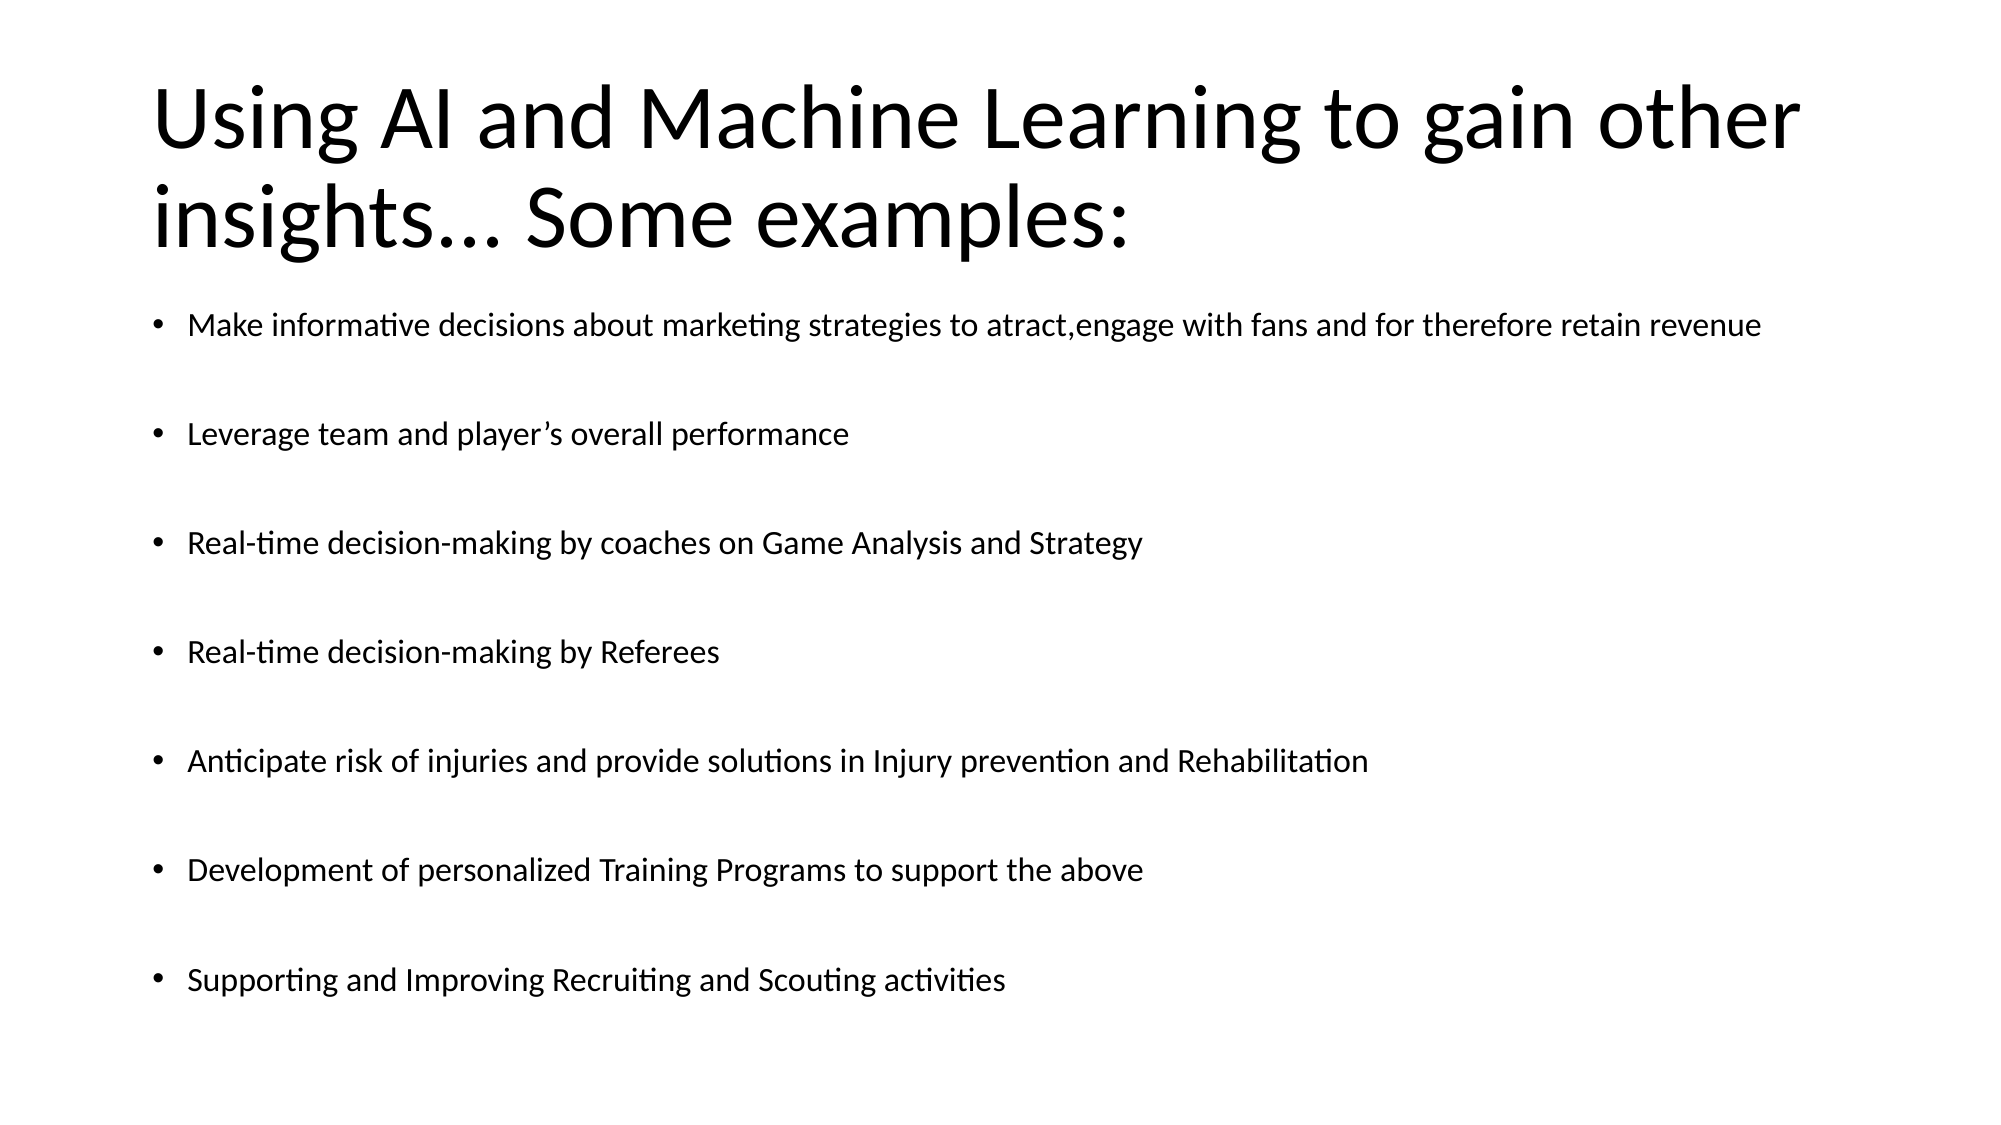

# Using AI and Machine Learning to gain other insights... Some examples:
Make informative decisions about marketing strategies to atract,engage with fans and for therefore retain revenue

Leverage team and player’s overall performance

Real-time decision-making by coaches on Game Analysis and Strategy

Real-time decision-making by Referees

Anticipate risk of injuries and provide solutions in Injury prevention and Rehabilitation

Development of personalized Training Programs to support the above

Supporting and Improving Recruiting and Scouting activities